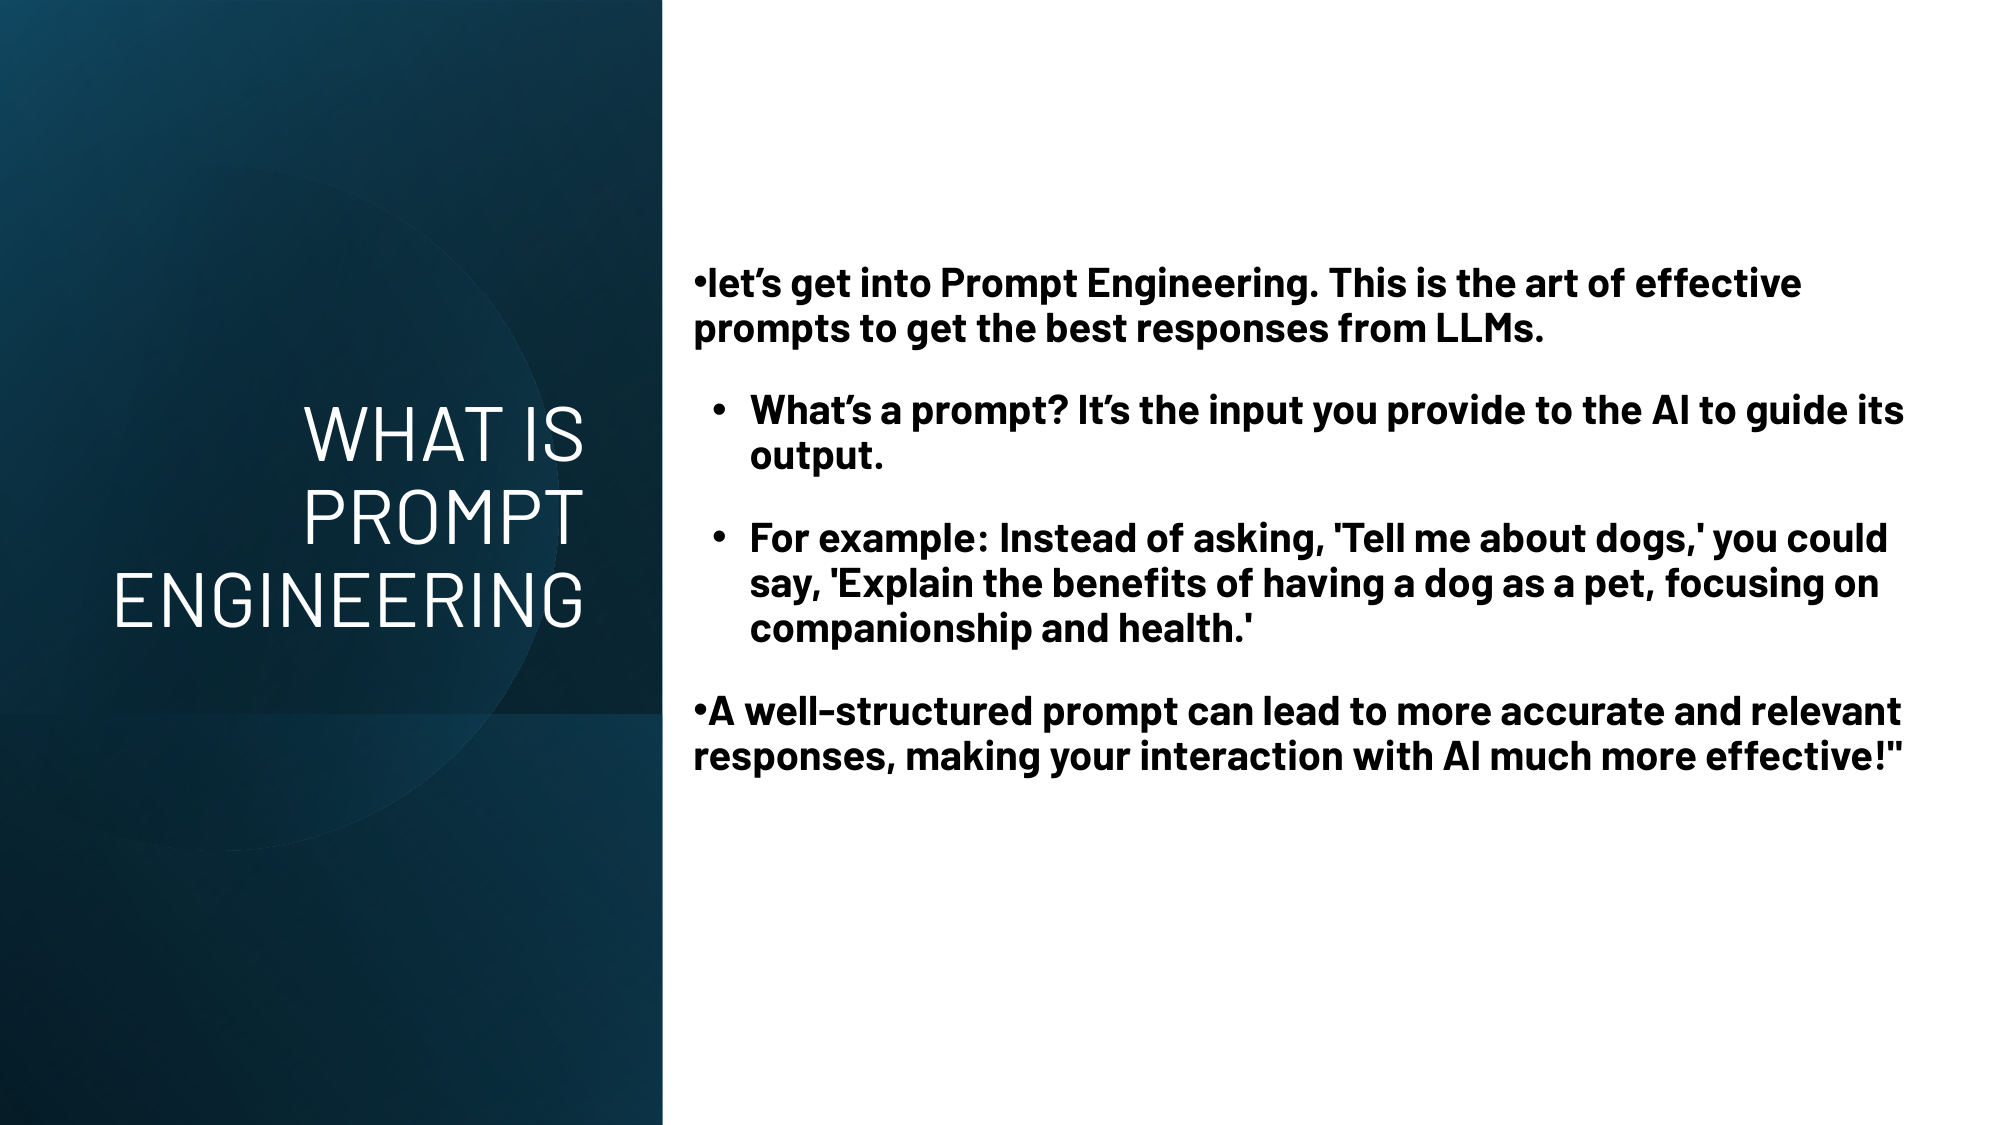

# WHAT IS PROMPT ENGINEERING
let’s get into Prompt Engineering. This is the art of effective prompts to get the best responses from LLMs.
What’s a prompt? It’s the input you provide to the AI to guide its output.
For example: Instead of asking, 'Tell me about dogs,' you could say, 'Explain the benefits of having a dog as a pet, focusing on companionship and health.'
A well-structured prompt can lead to more accurate and relevant responses, making your interaction with AI much more effective!"